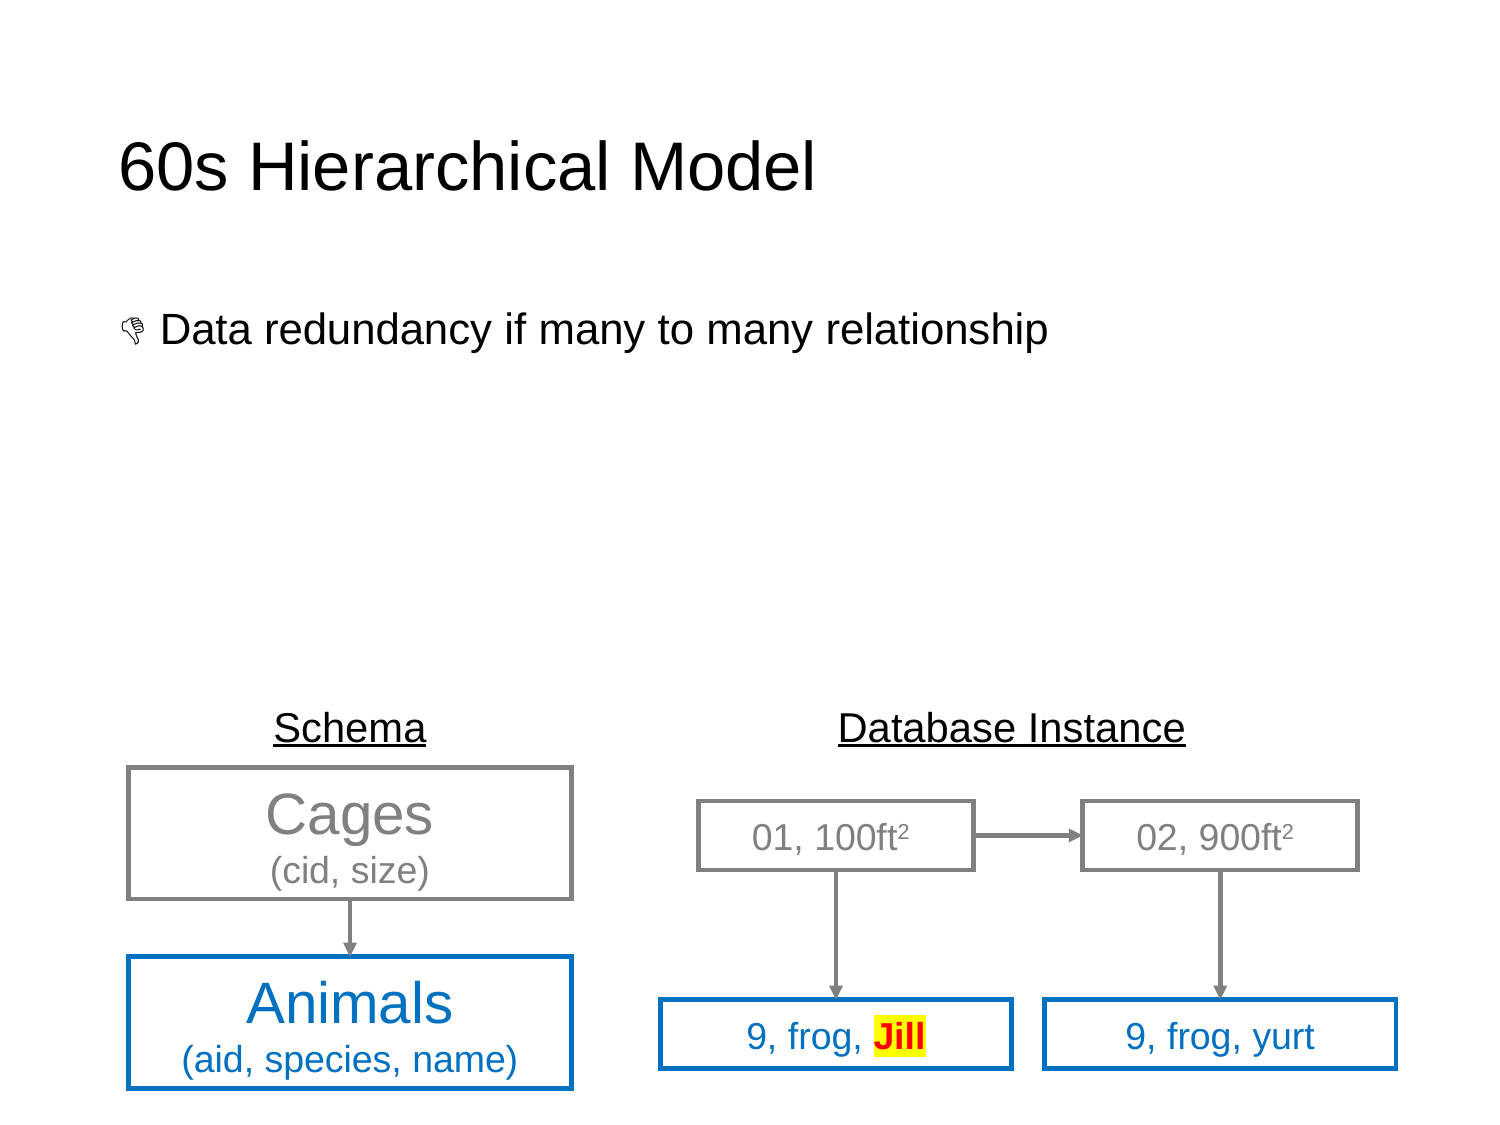

# 60s Hierarchical Model
👎 Data redundancy if many to many relationship
Schema
Database Instance
Cages
(cid, size)
01, 100ft2
02, 900ft2
Animals
(aid, species, name)
9, frog, Jill
9, frog, yurt